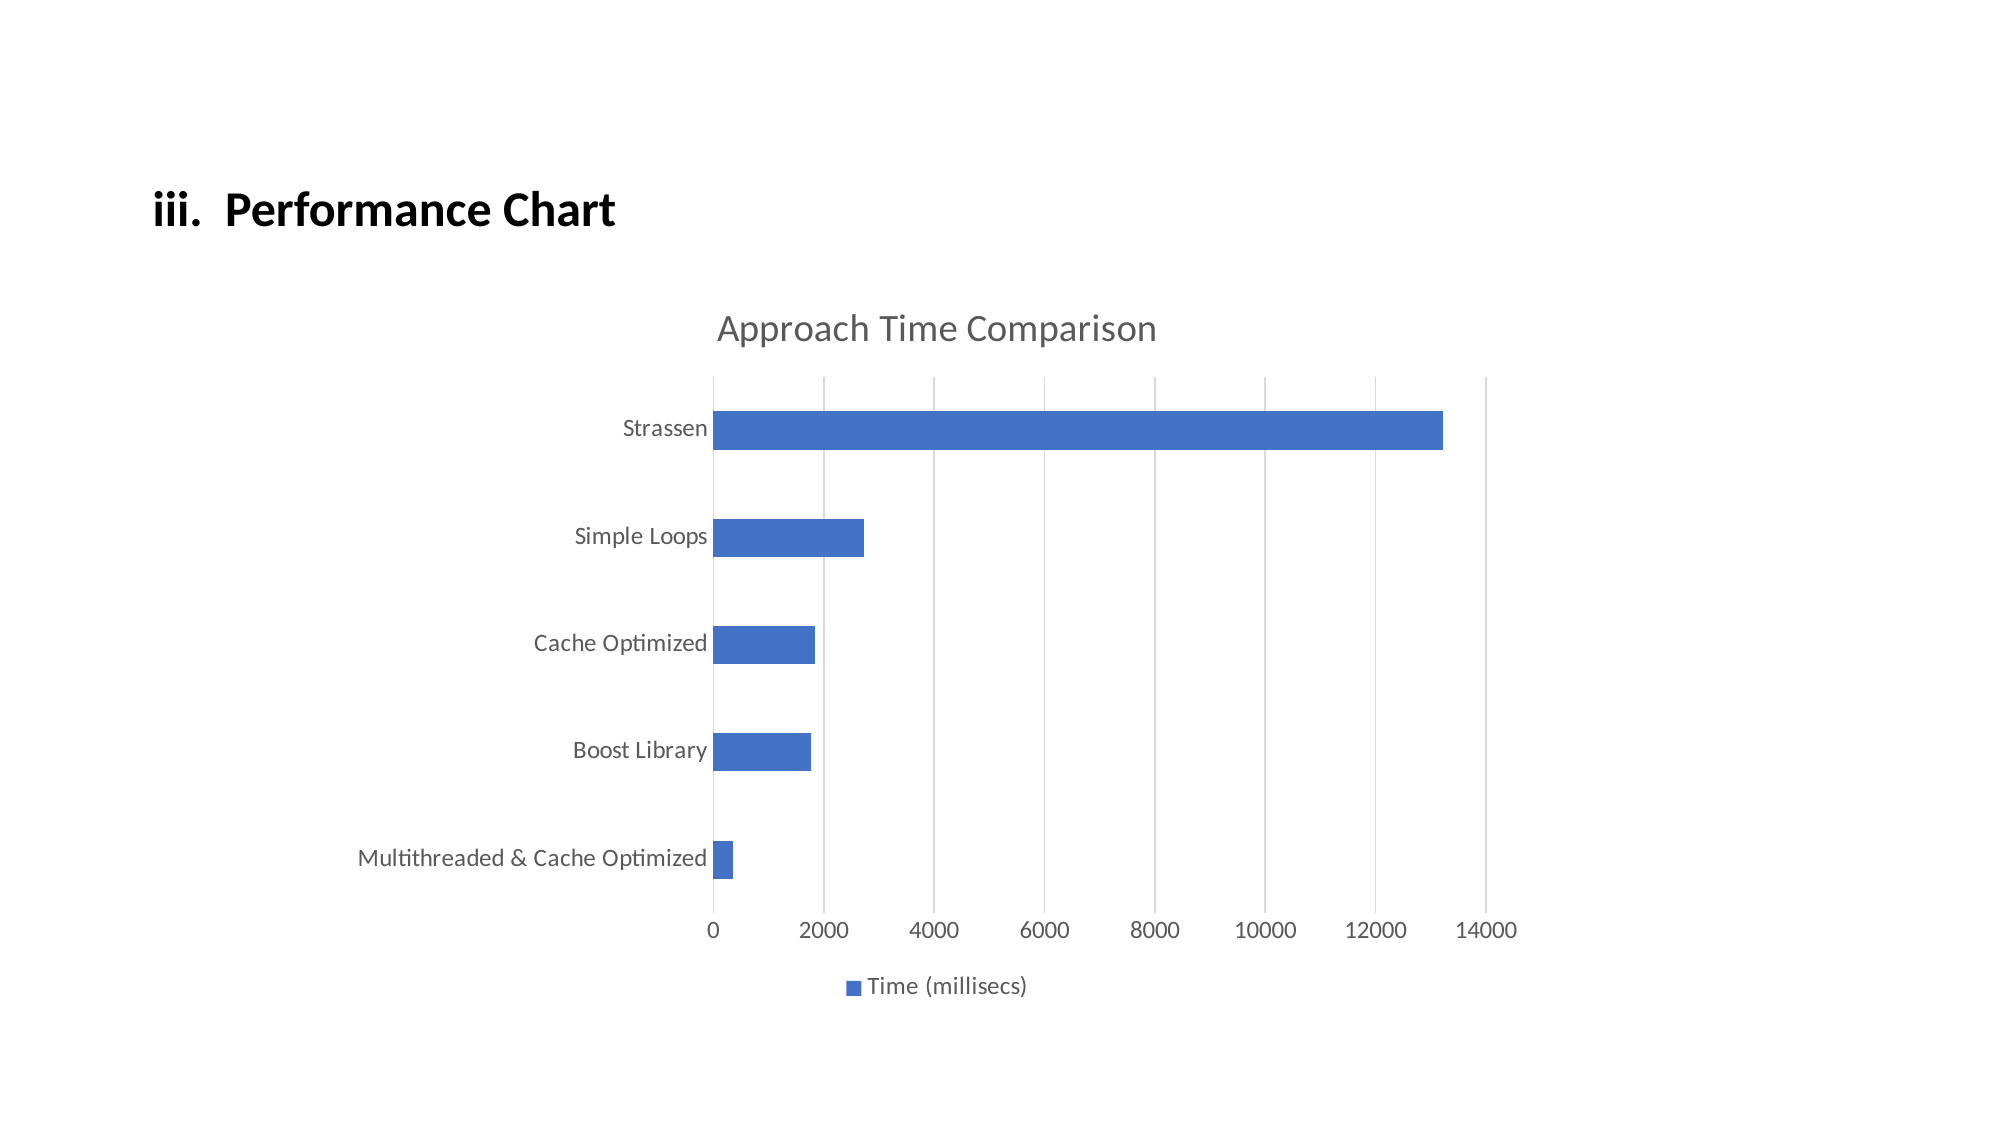

iii.  Performance Chart

### Chart: Approach Time Comparison

| Category | Time (millisecs) |
|---|---|
| Multithreaded & Cache Optimized | 362.0 |
| Boost Library | 1770.0 |
| Cache Optimized | 1835.0 |
| Simple Loops | 2723.0 |
| Strassen | 13229.0 |